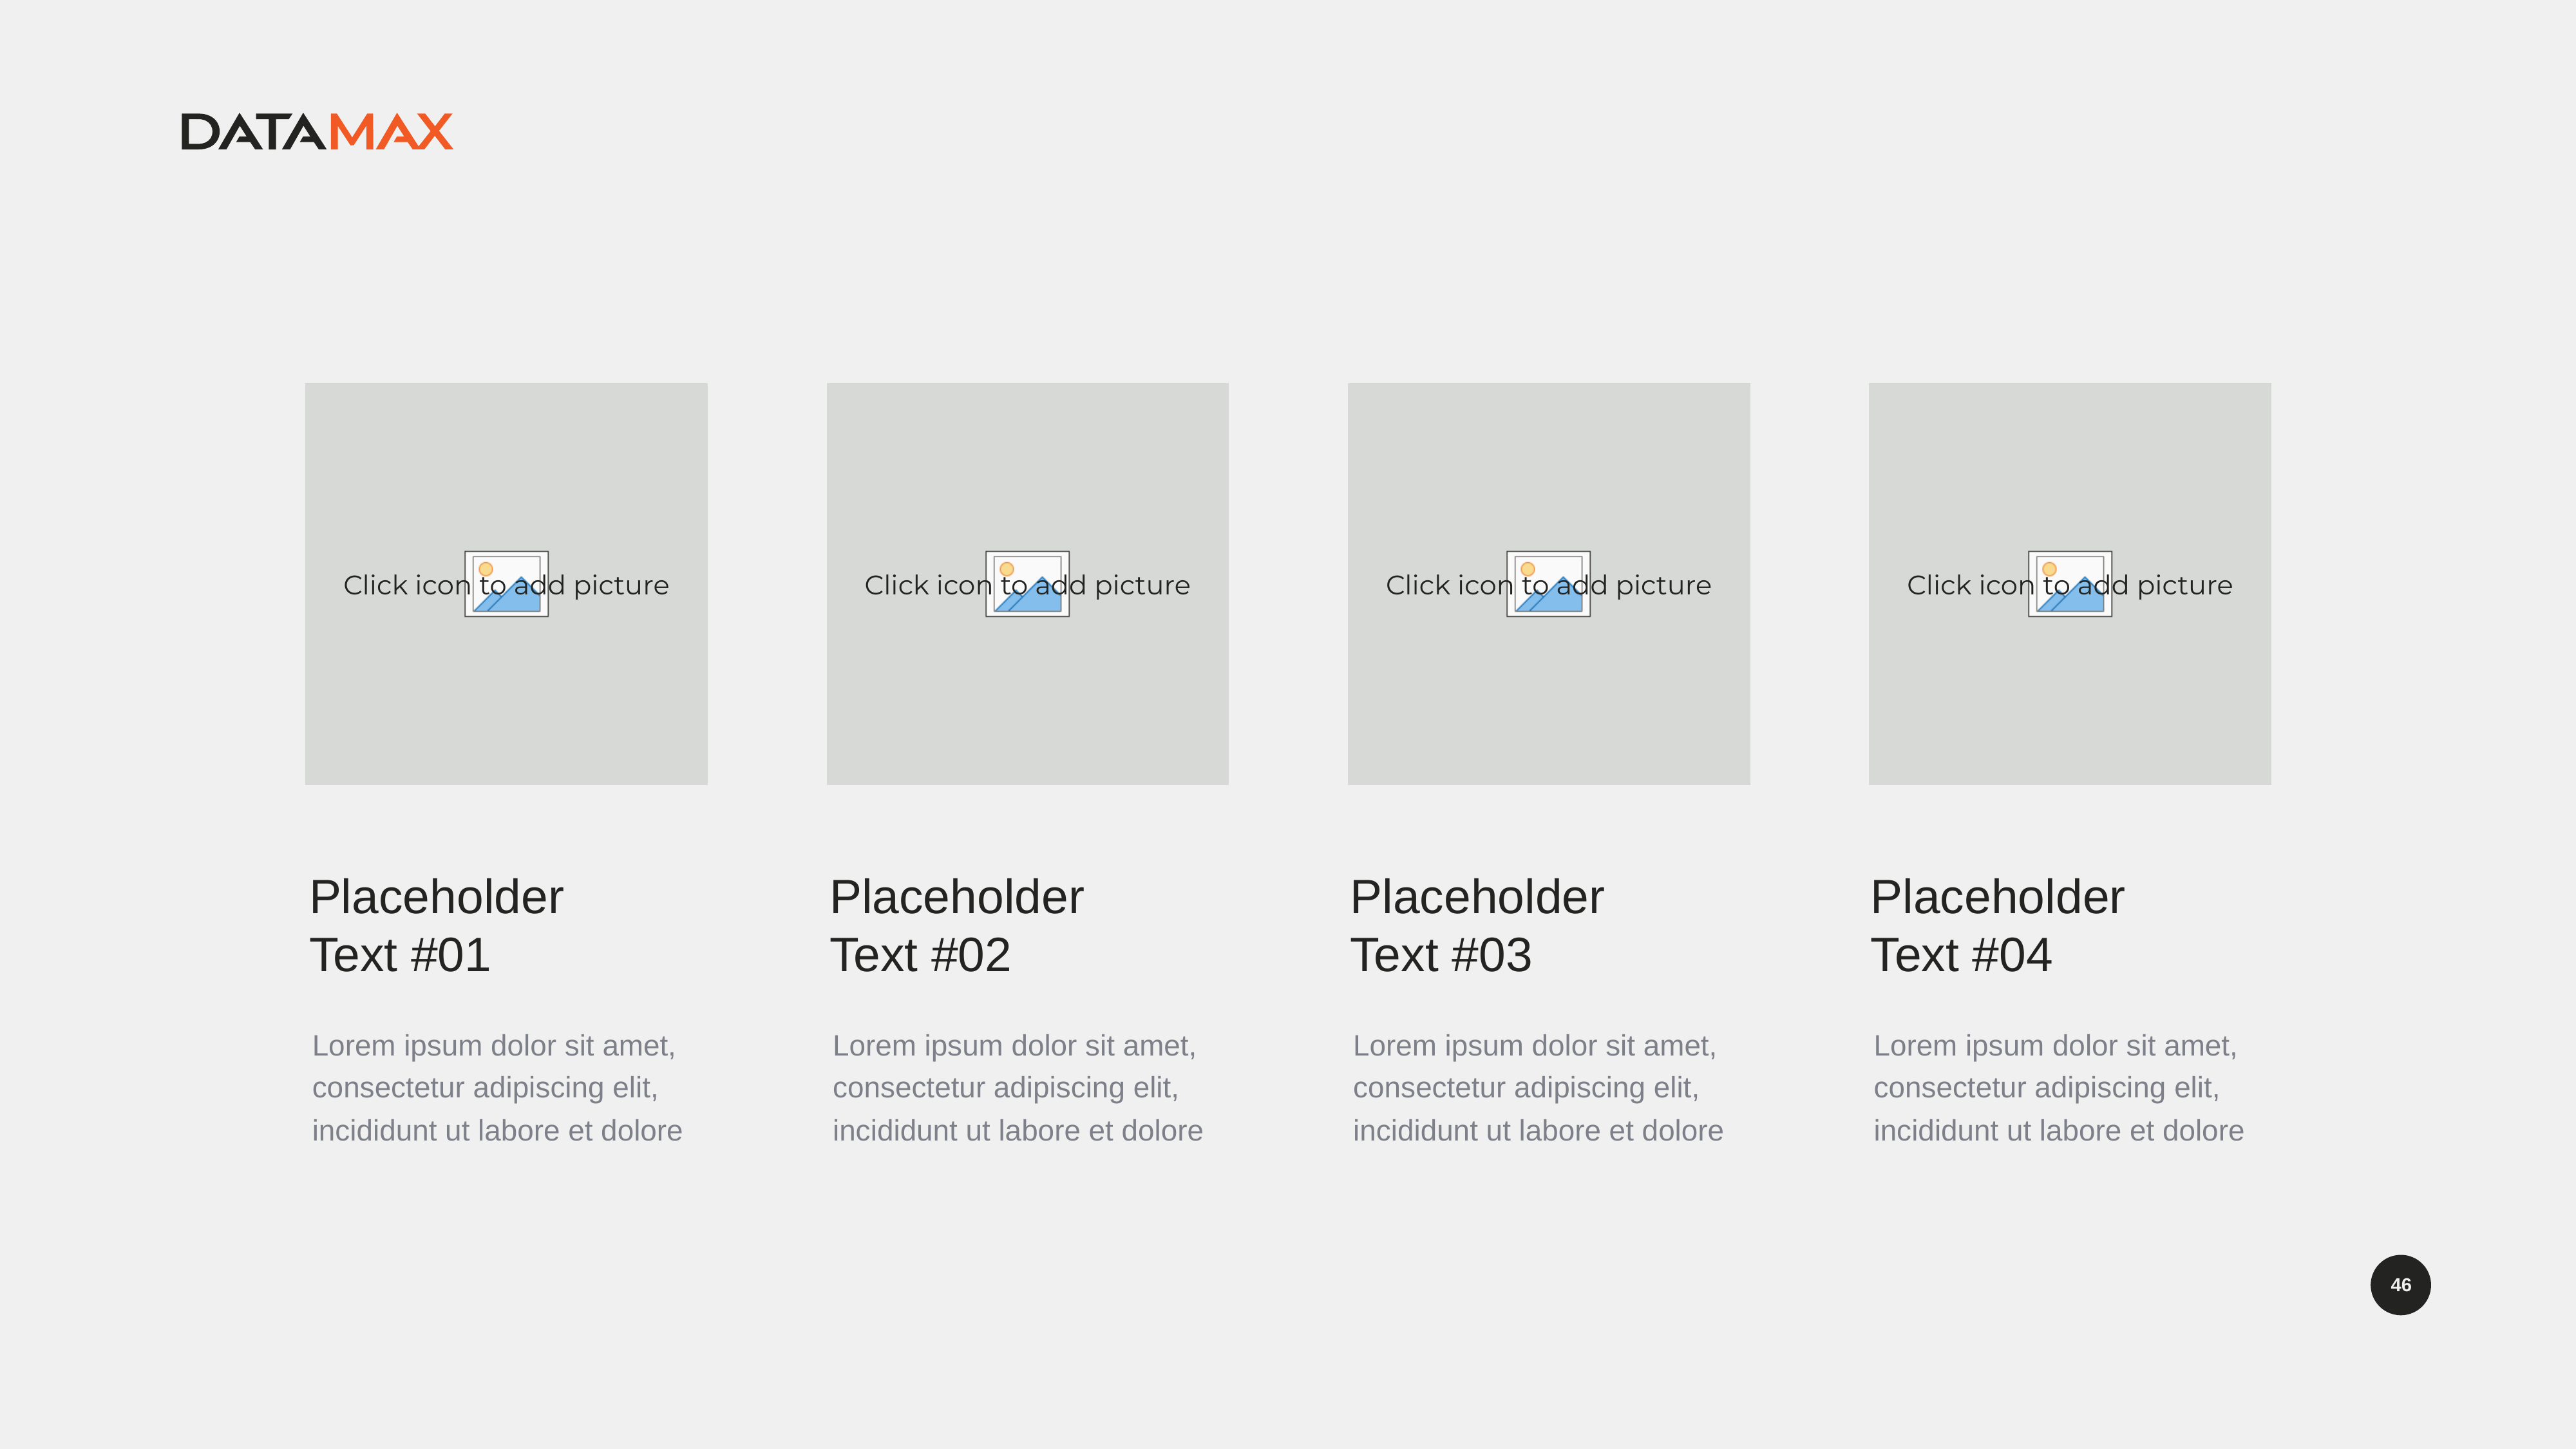

Placeholder
Text #01
Lorem ipsum dolor sit amet, consectetur adipiscing elit, incididunt ut labore et dolore
Placeholder
Text #02
Lorem ipsum dolor sit amet, consectetur adipiscing elit, incididunt ut labore et dolore
Placeholder
Text #03
Lorem ipsum dolor sit amet, consectetur adipiscing elit, incididunt ut labore et dolore
Placeholder
Text #04
Lorem ipsum dolor sit amet, consectetur adipiscing elit, incididunt ut labore et dolore
46